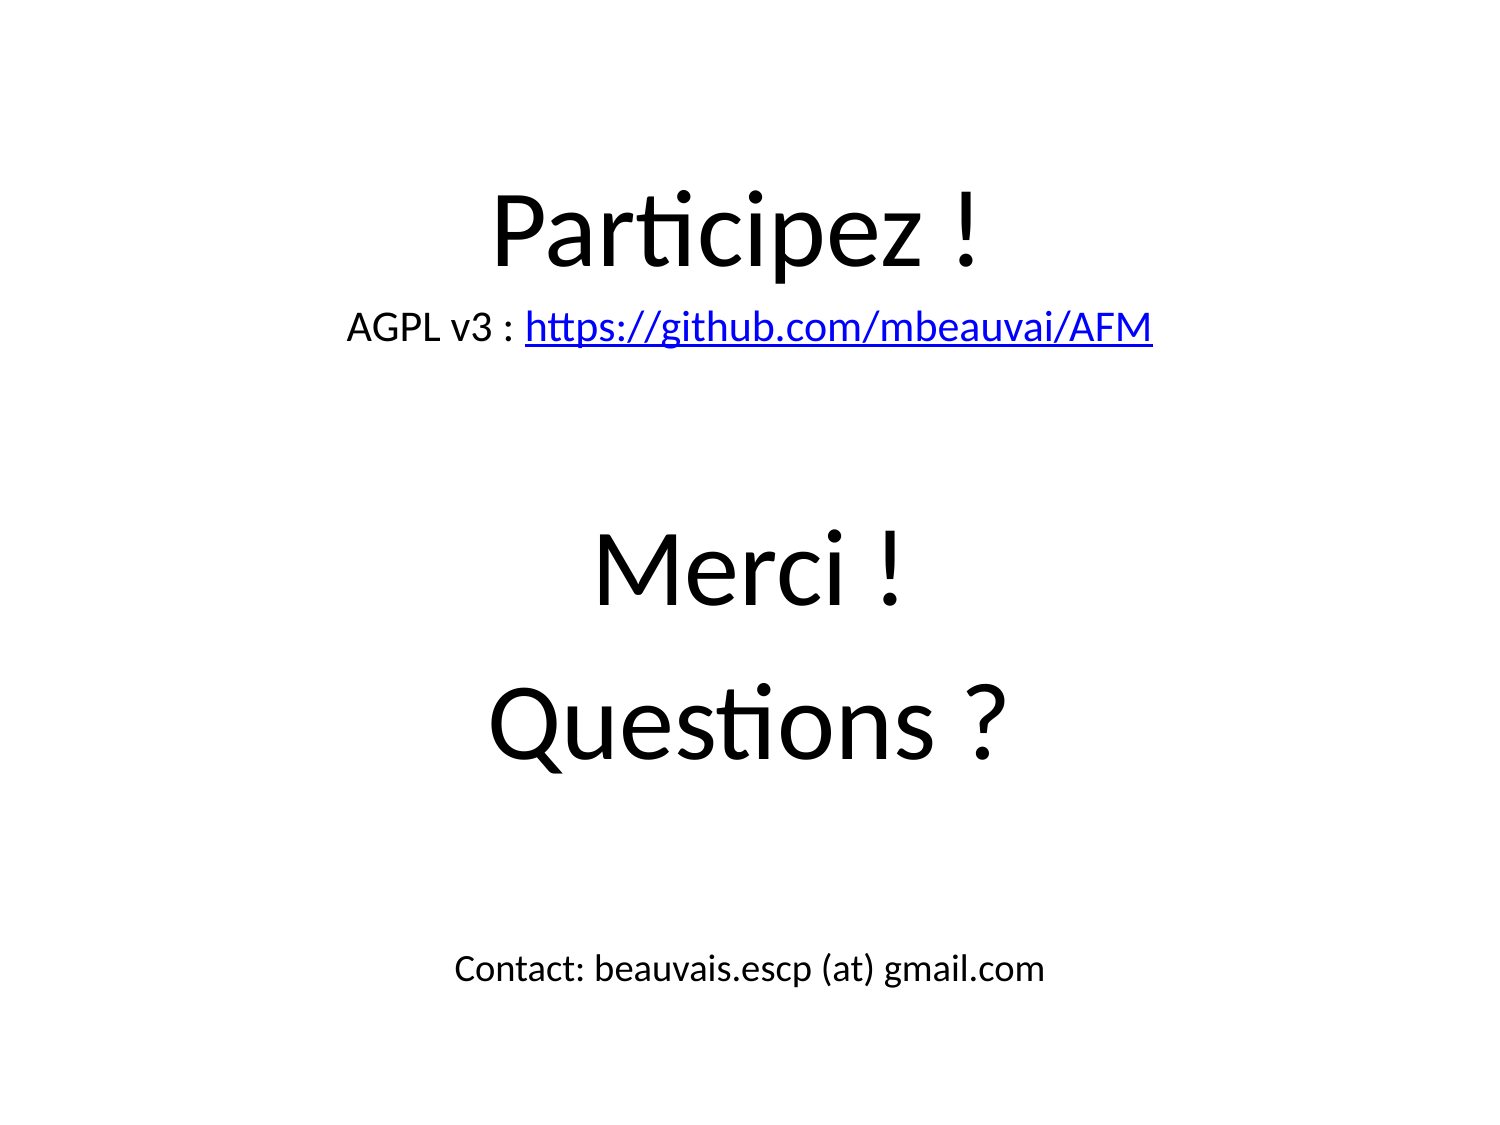

Participez !
AGPL v3 : https://github.com/mbeauvai/AFM

Merci !
Questions ?

Contact: beauvais.escp (at) gmail.com